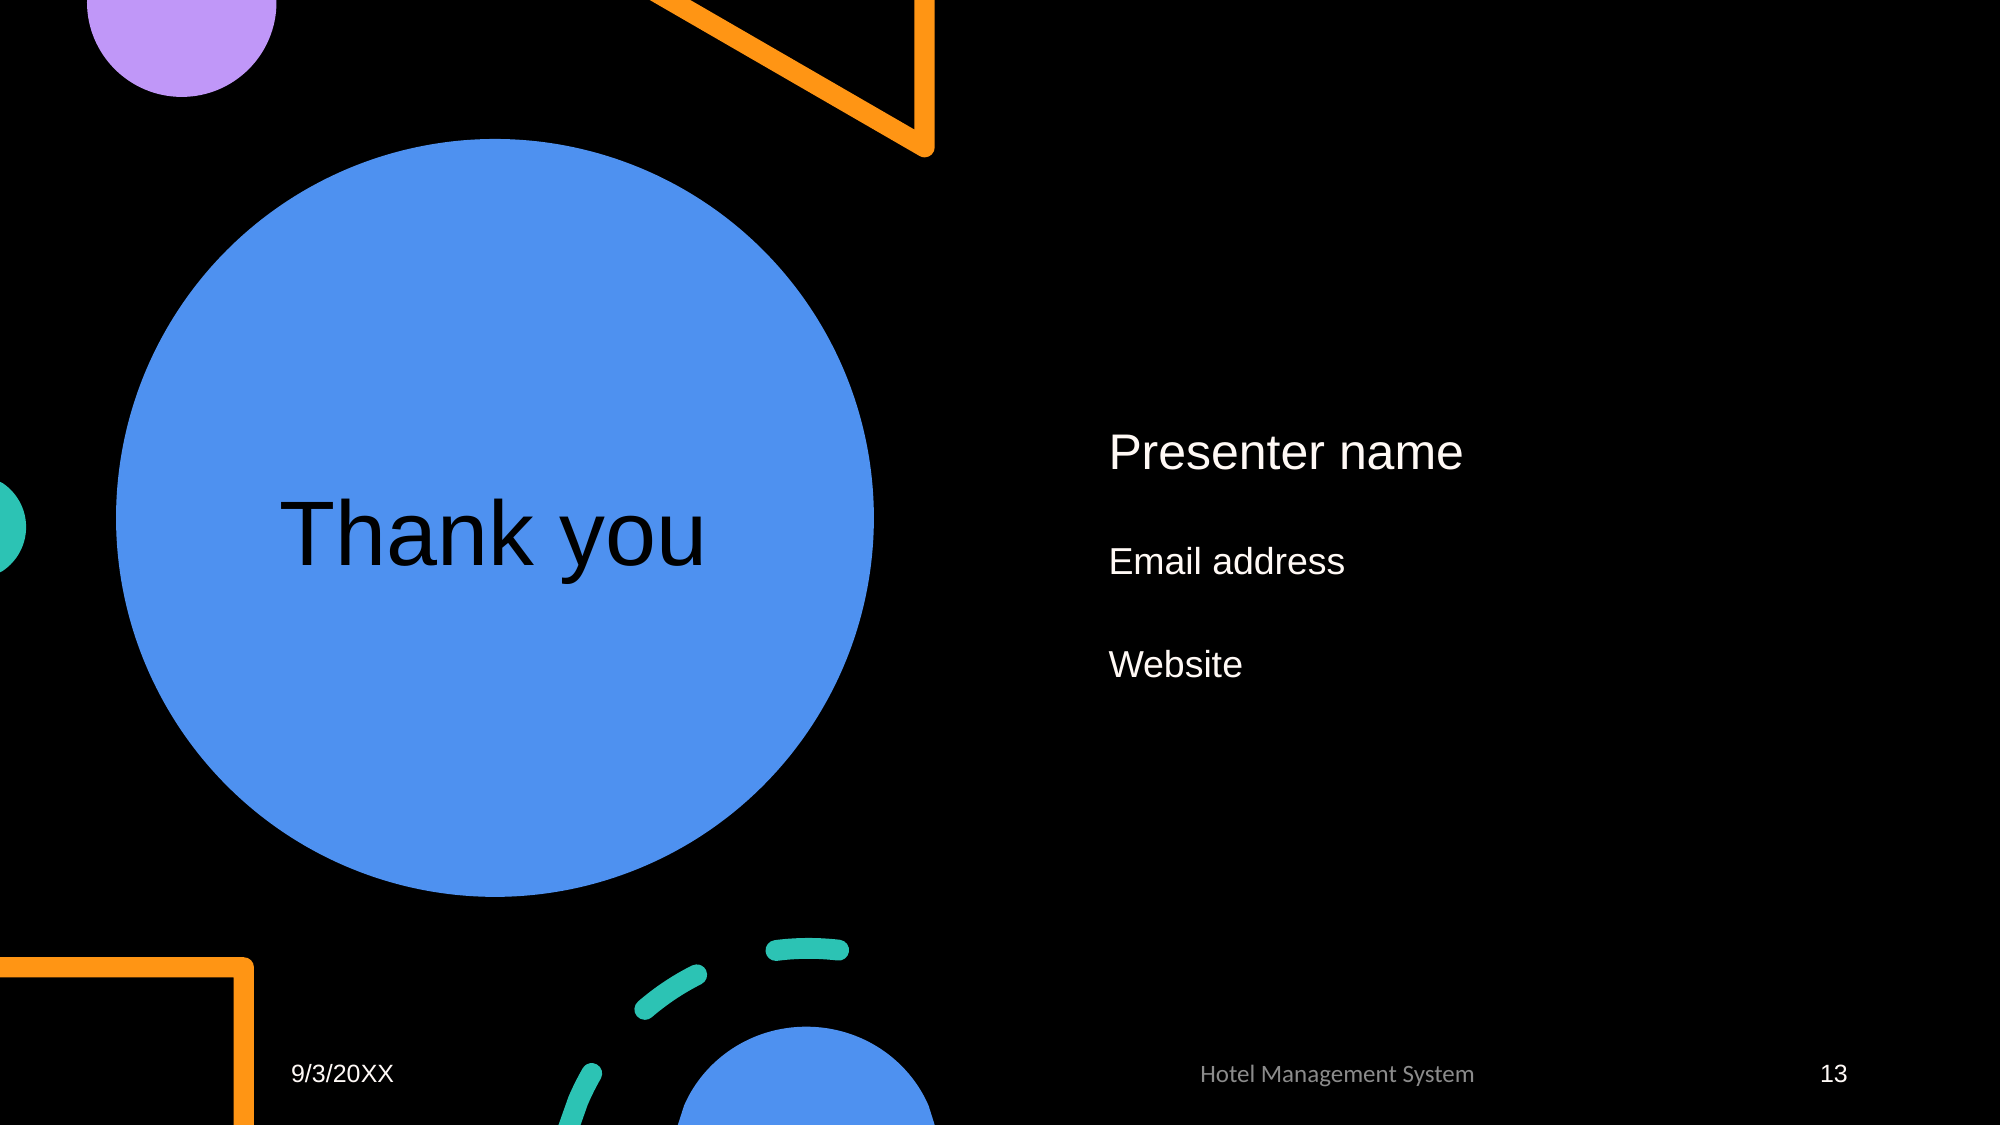

# Thank you
Presenter name
Email address
Website

9/3/20XX
Hotel Management System
13